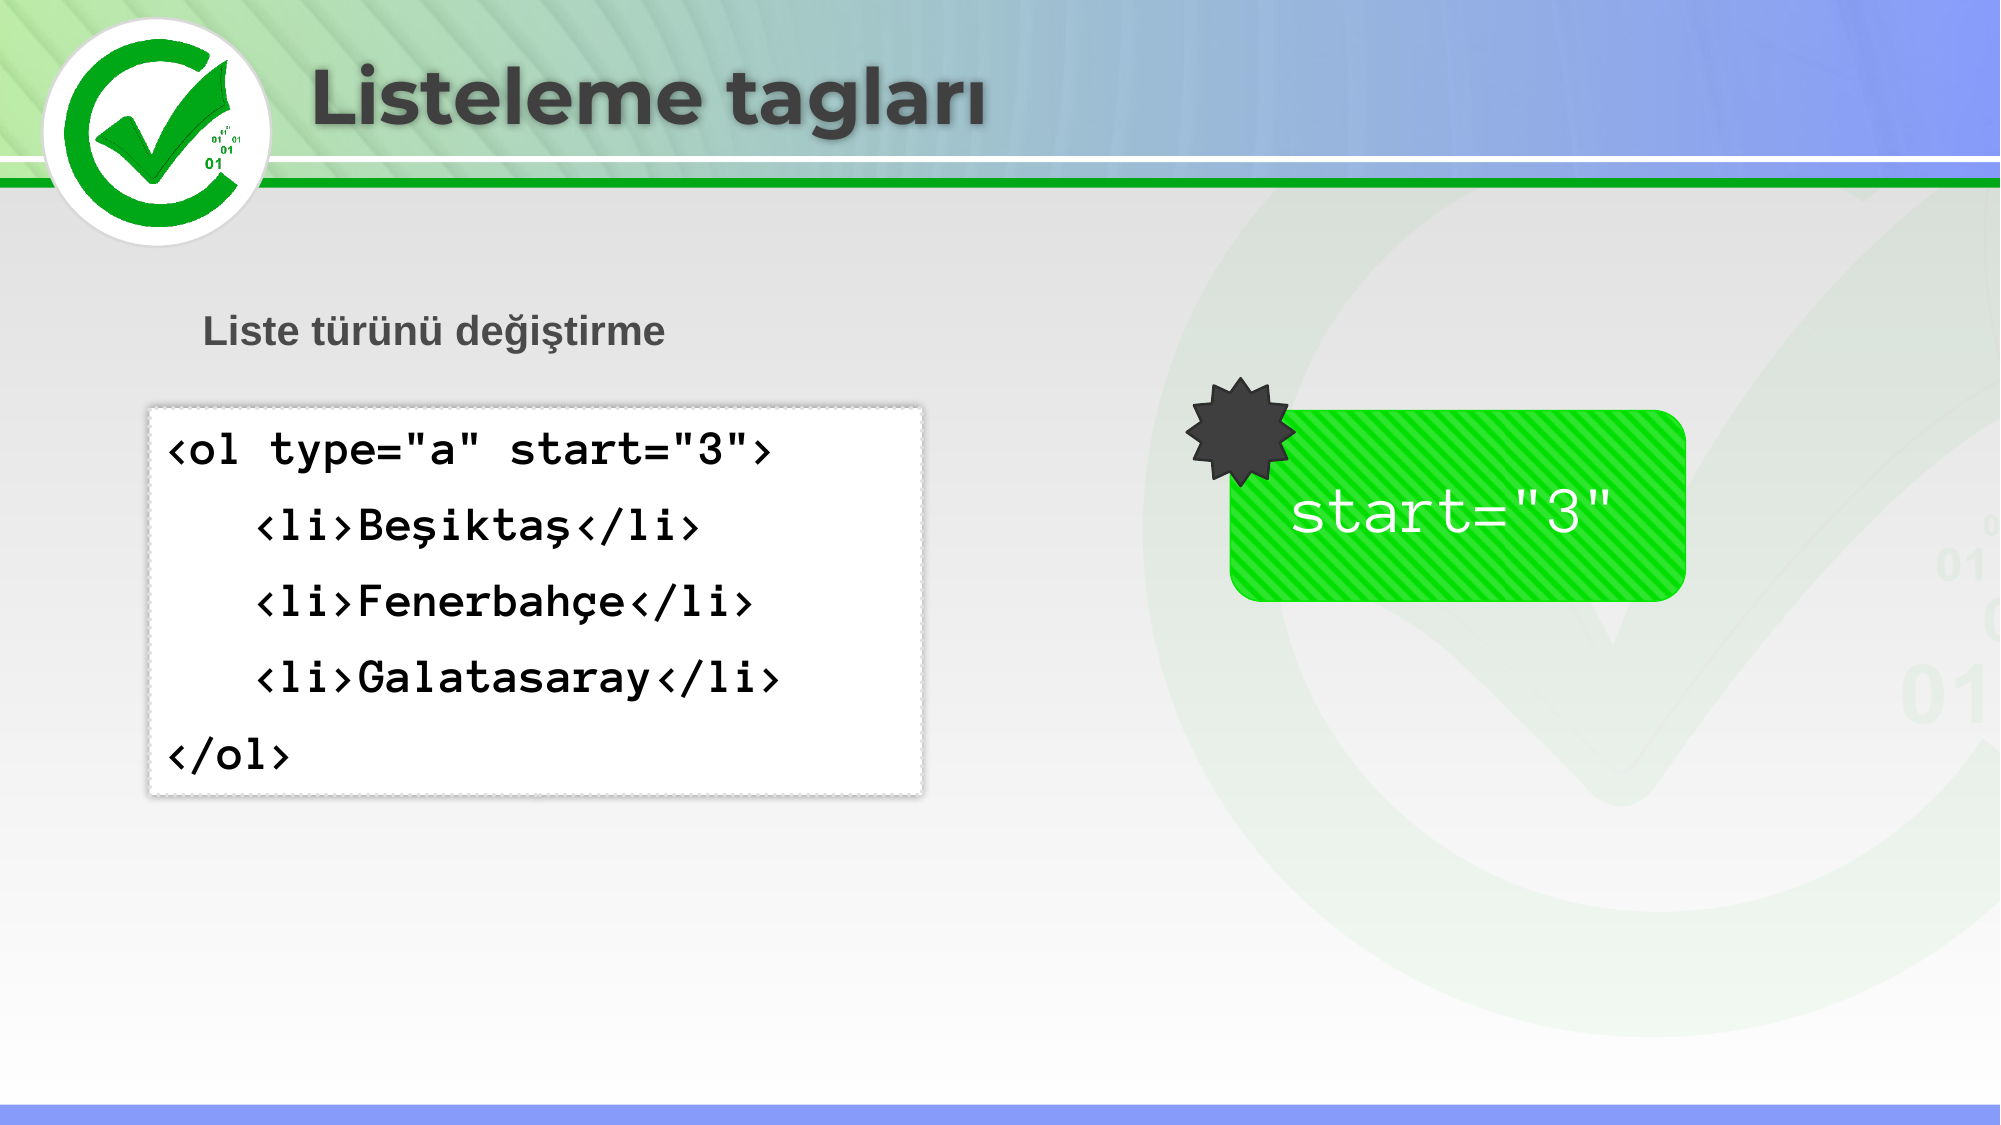

Listeleme tagları
Liste türünü değiştirme

start="3"
<ol type="a" start="3">
	<li>Beşiktaş</li>
	<li>Fenerbahçe</li>
	<li>Galatasaray</li>
</ol>